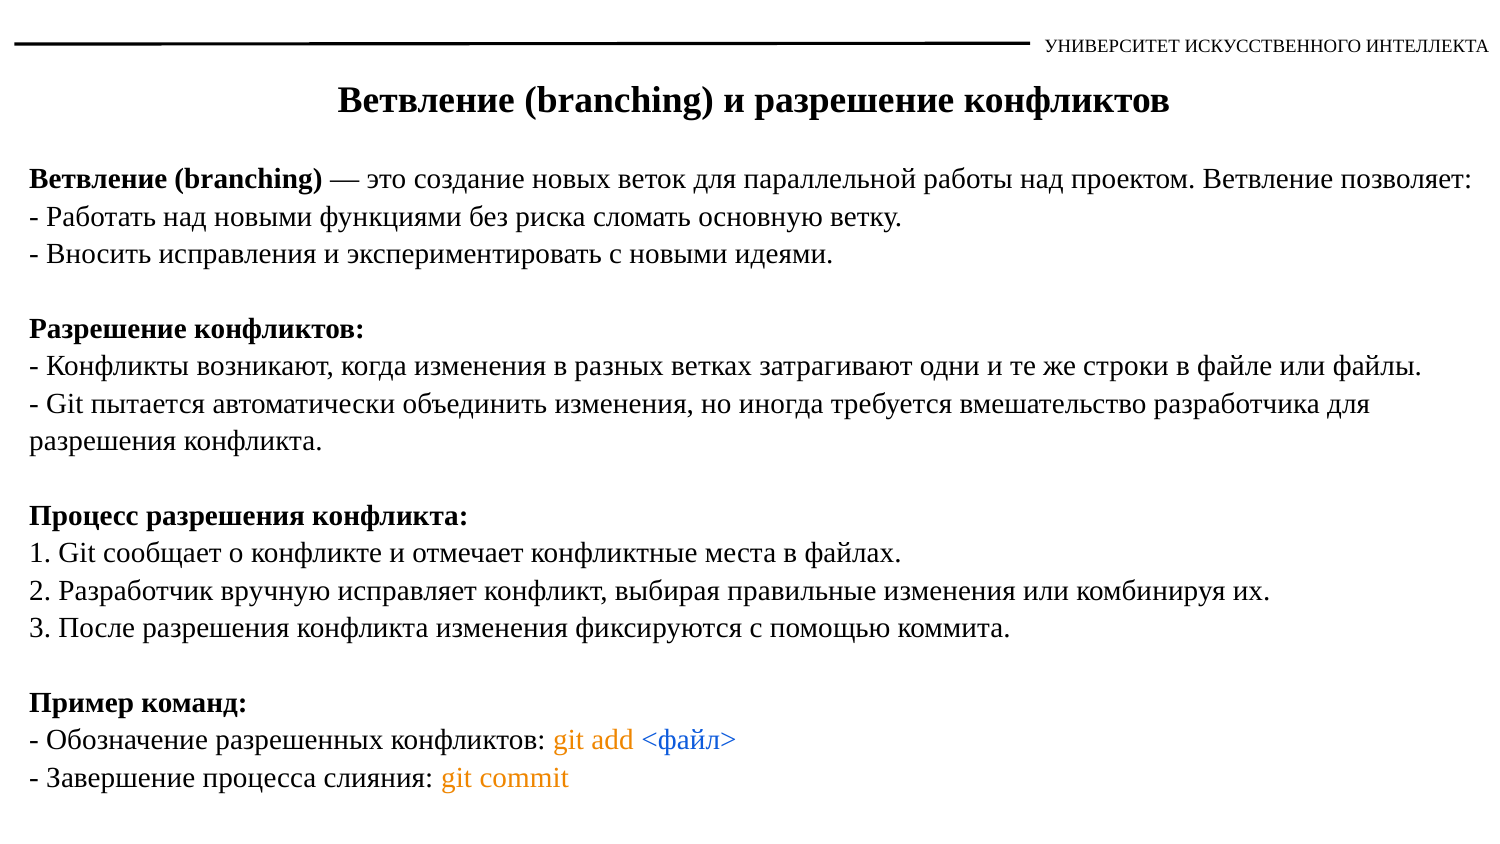

УНИВЕРСИТЕТ ИСКУССТВЕННОГО ИНТЕЛЛЕКТА
Ветвление (branching) и разрешение конфликтов

Ветвление (branching) — это создание новых веток для параллельной работы над проектом. Ветвление позволяет:
- Работать над новыми функциями без риска сломать основную ветку.
- Вносить исправления и экспериментировать с новыми идеями.

Разрешение конфликтов:
- Конфликты возникают, когда изменения в разных ветках затрагивают одни и те же строки в файле или файлы.
- Git пытается автоматически объединить изменения, но иногда требуется вмешательство разработчика для разрешения конфликта.

Процесс разрешения конфликта:
1. Git сообщает о конфликте и отмечает конфликтные места в файлах.
2. Разработчик вручную исправляет конфликт, выбирая правильные изменения или комбинируя их.
3. После разрешения конфликта изменения фиксируются с помощью коммита.

Пример команд:
- Обозначение разрешенных конфликтов: git add <файл>
- Завершение процесса слияния: git commit